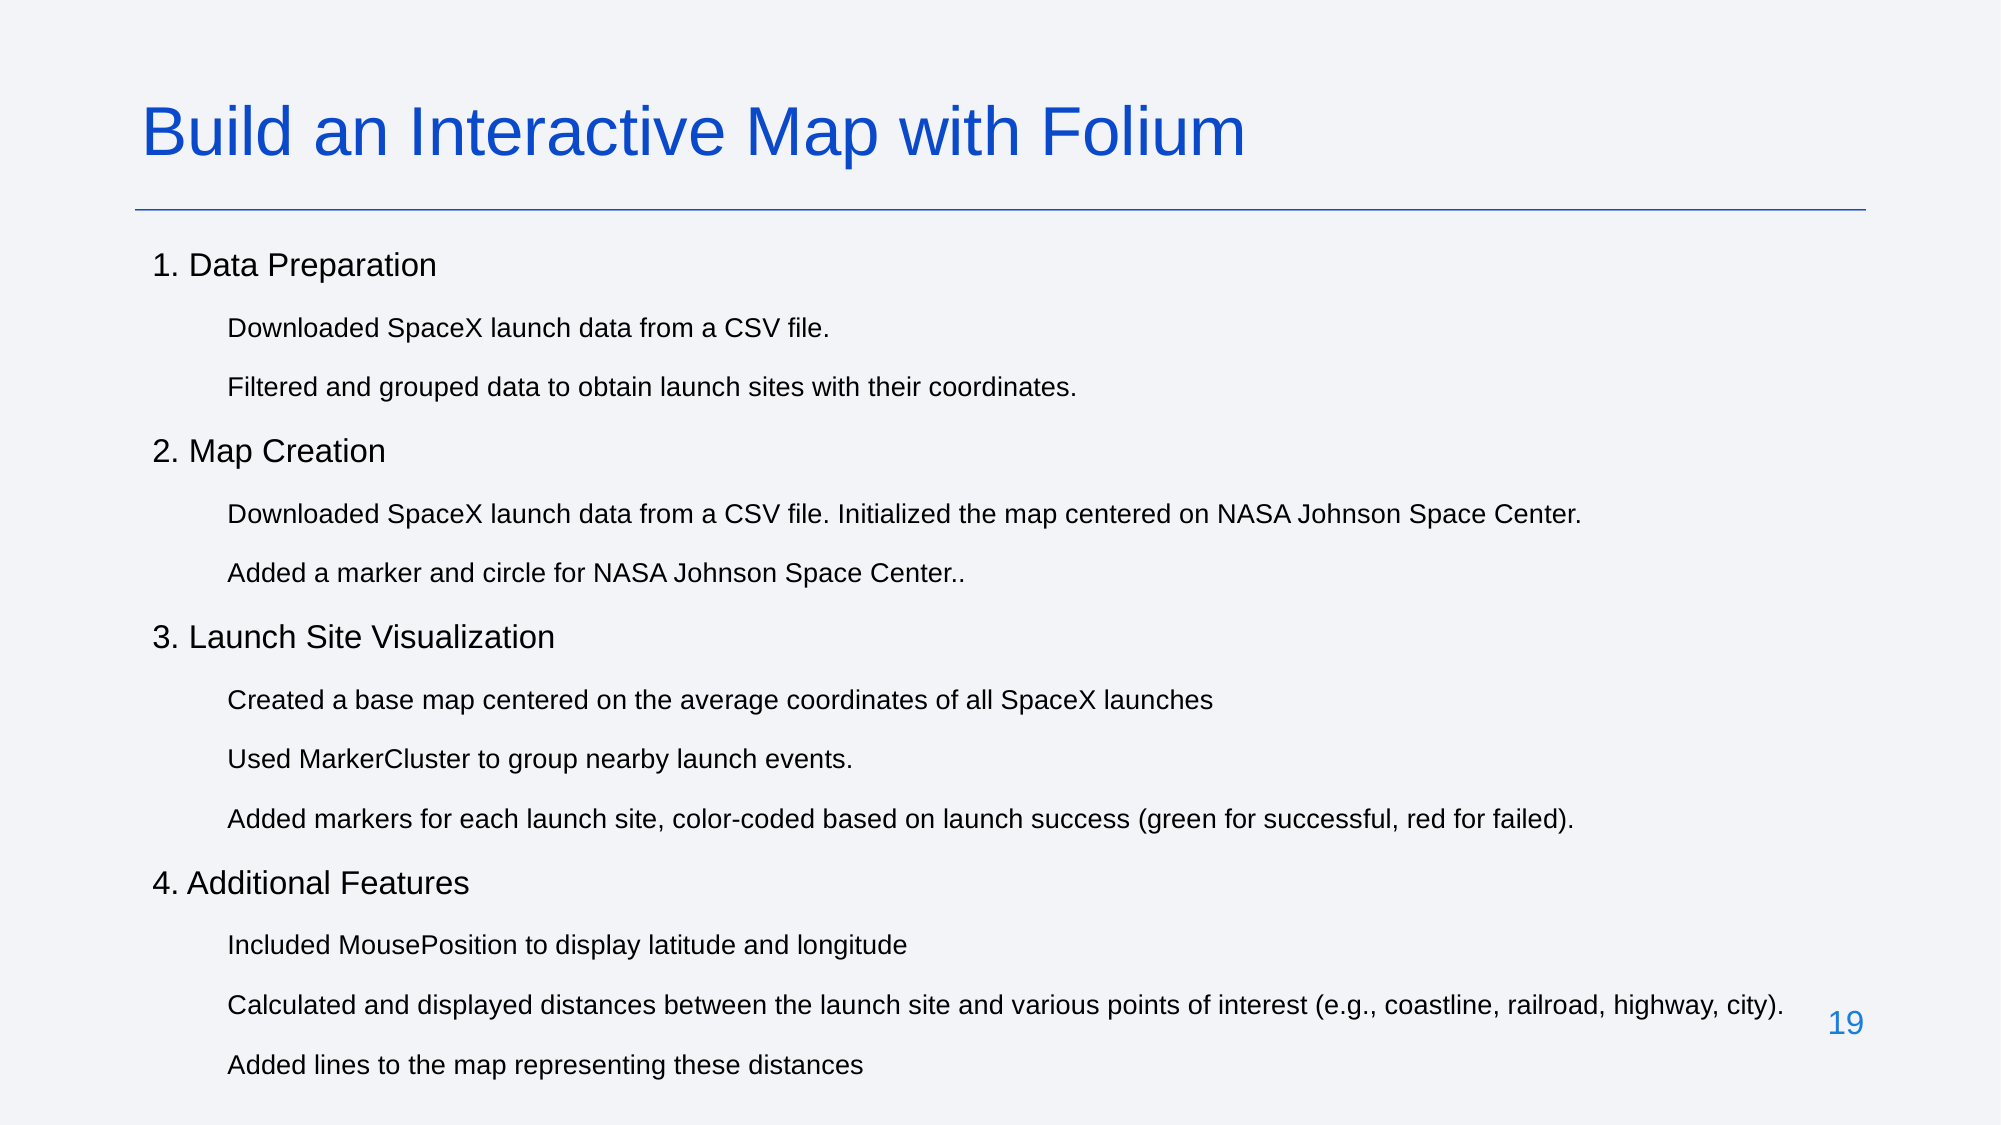

Build an Interactive Map with Folium
1. Data Preparation
Downloaded SpaceX launch data from a CSV file.
Filtered and grouped data to obtain launch sites with their coordinates.
2. Map Creation
Downloaded SpaceX launch data from a CSV file. Initialized the map centered on NASA Johnson Space Center.
Added a marker and circle for NASA Johnson Space Center..
3. Launch Site Visualization
Created a base map centered on the average coordinates of all SpaceX launches
Used MarkerCluster to group nearby launch events.
Added markers for each launch site, color-coded based on launch success (green for successful, red for failed).
4. Additional Features
Included MousePosition to display latitude and longitude
Calculated and displayed distances between the launch site and various points of interest (e.g., coastline, railroad, highway, city).
Added lines to the map representing these distances

19